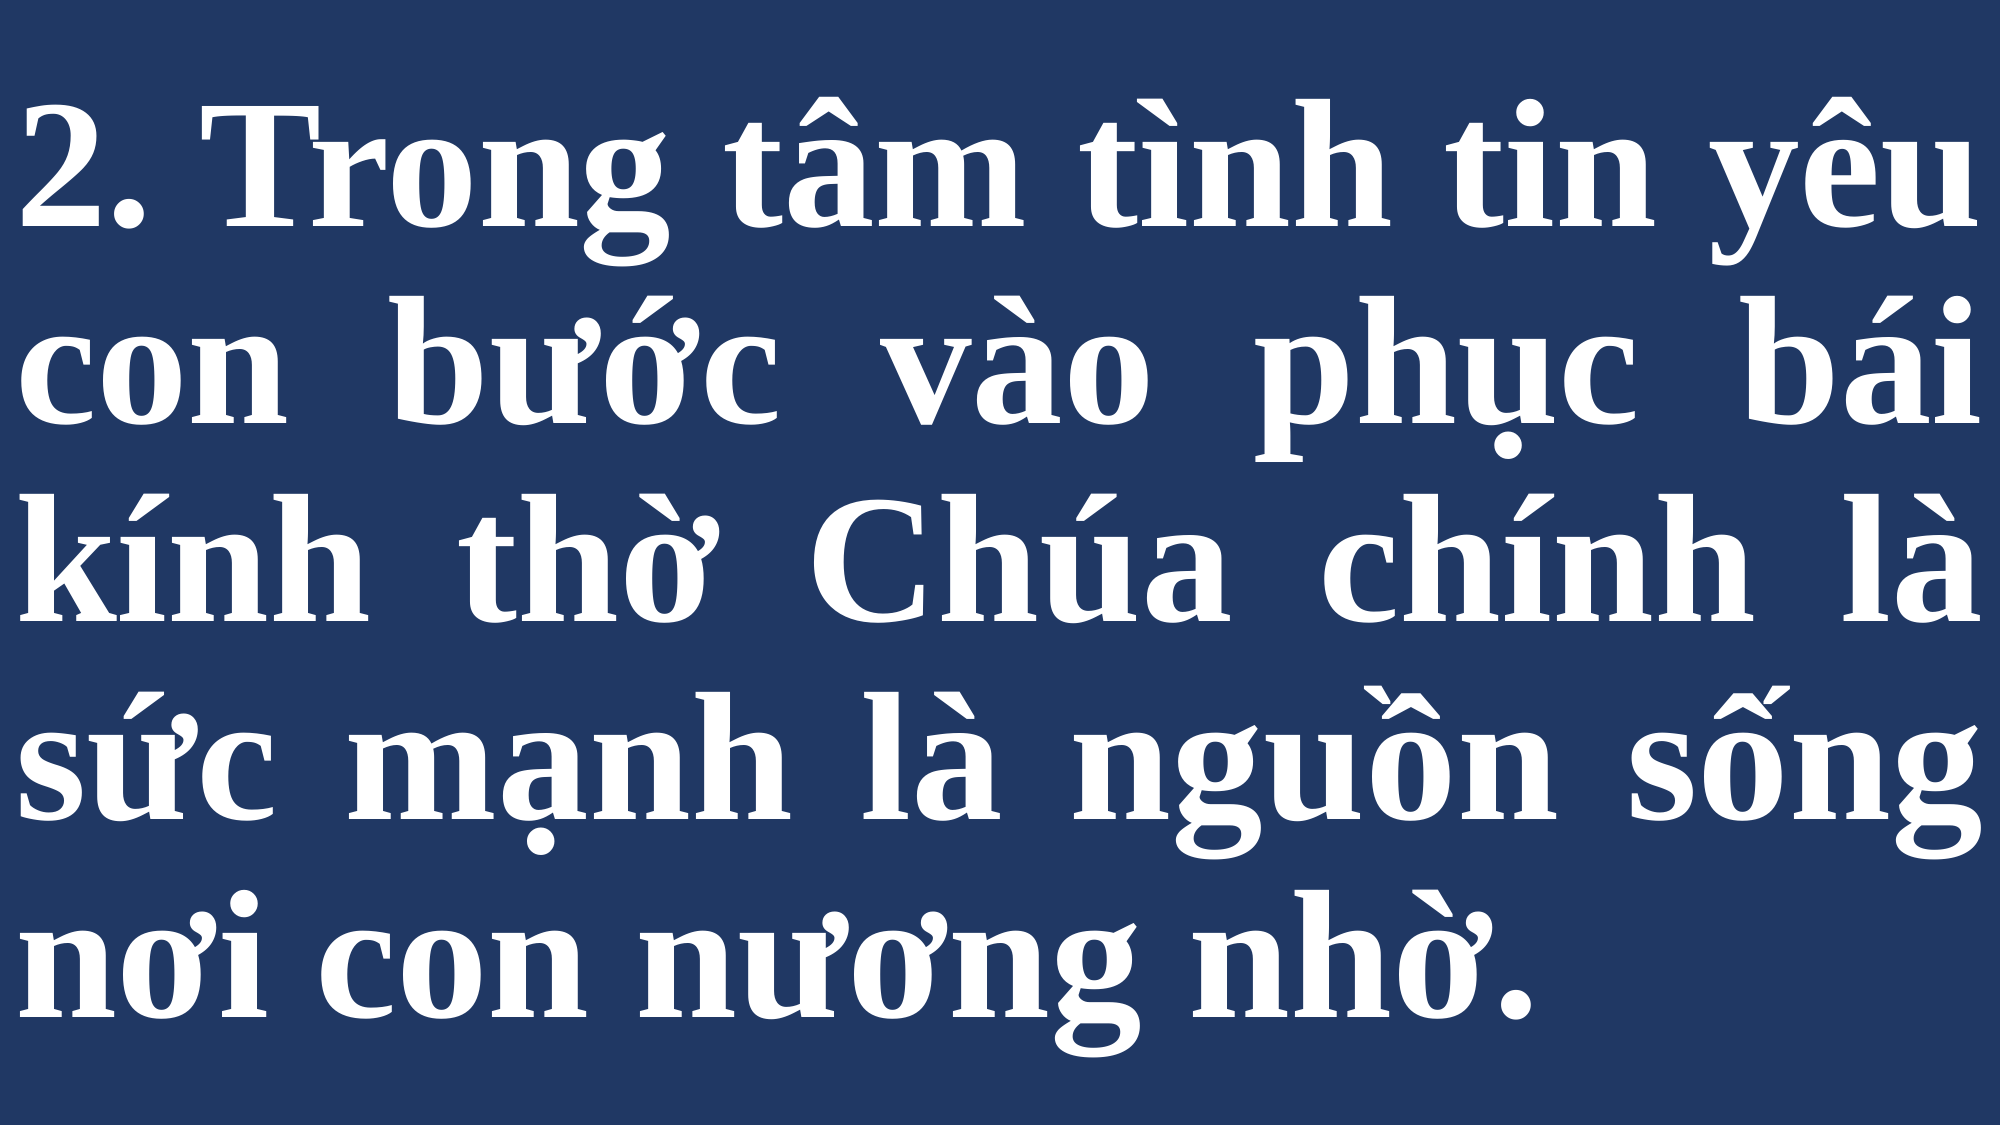

# 2. Trong tâm tình tin yêu con bước vào phục bái kính thờ Chúa chính là sức mạnh là nguồn sống nơi con nương nhờ.